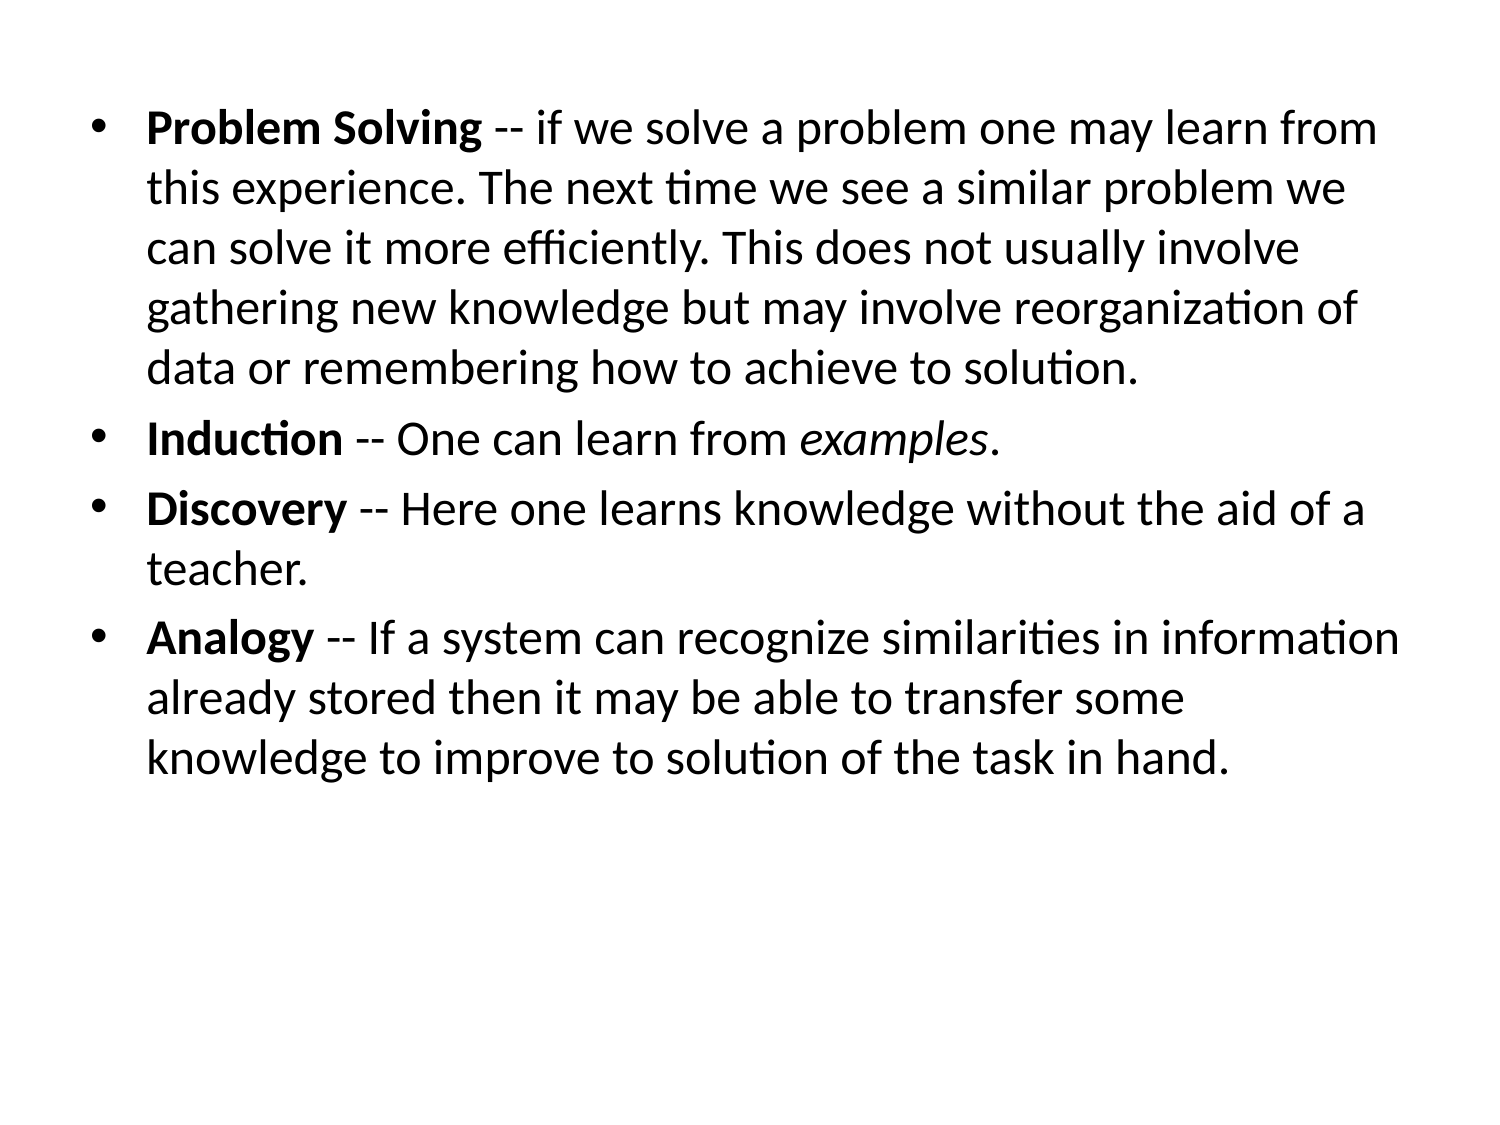

Problem Solving -- if we solve a problem one may learn from this experience. The next time we see a similar problem we can solve it more efficiently. This does not usually involve gathering new knowledge but may involve reorganization of data or remembering how to achieve to solution.
Induction -- One can learn from examples.
Discovery -- Here one learns knowledge without the aid of a teacher.
Analogy -- If a system can recognize similarities in information already stored then it may be able to transfer some knowledge to improve to solution of the task in hand.